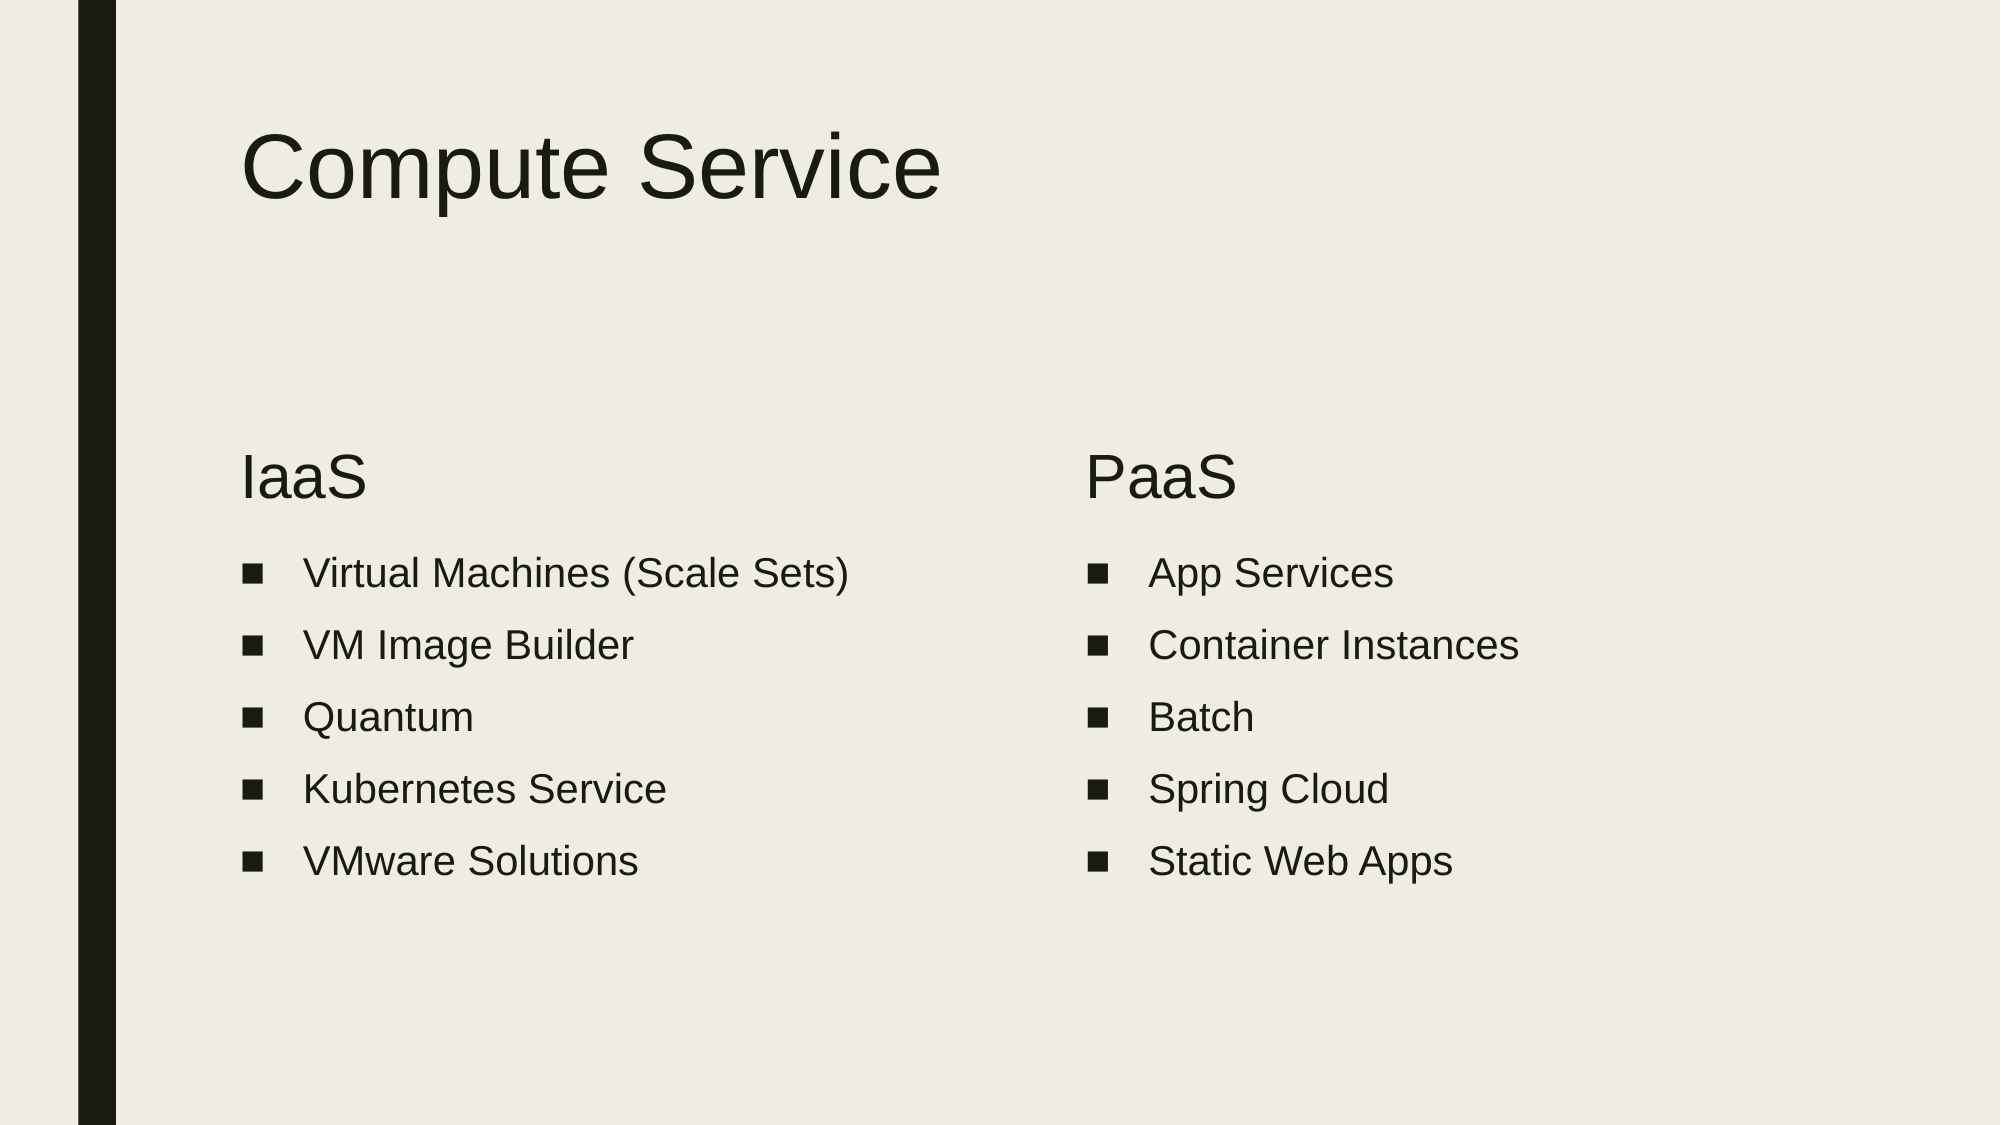

# Compute Service
IaaS
PaaS
Virtual Machines (Scale Sets)
VM Image Builder
Quantum
Kubernetes Service
VMware Solutions

App Services
Container Instances
Batch
Spring Cloud
Static Web Apps